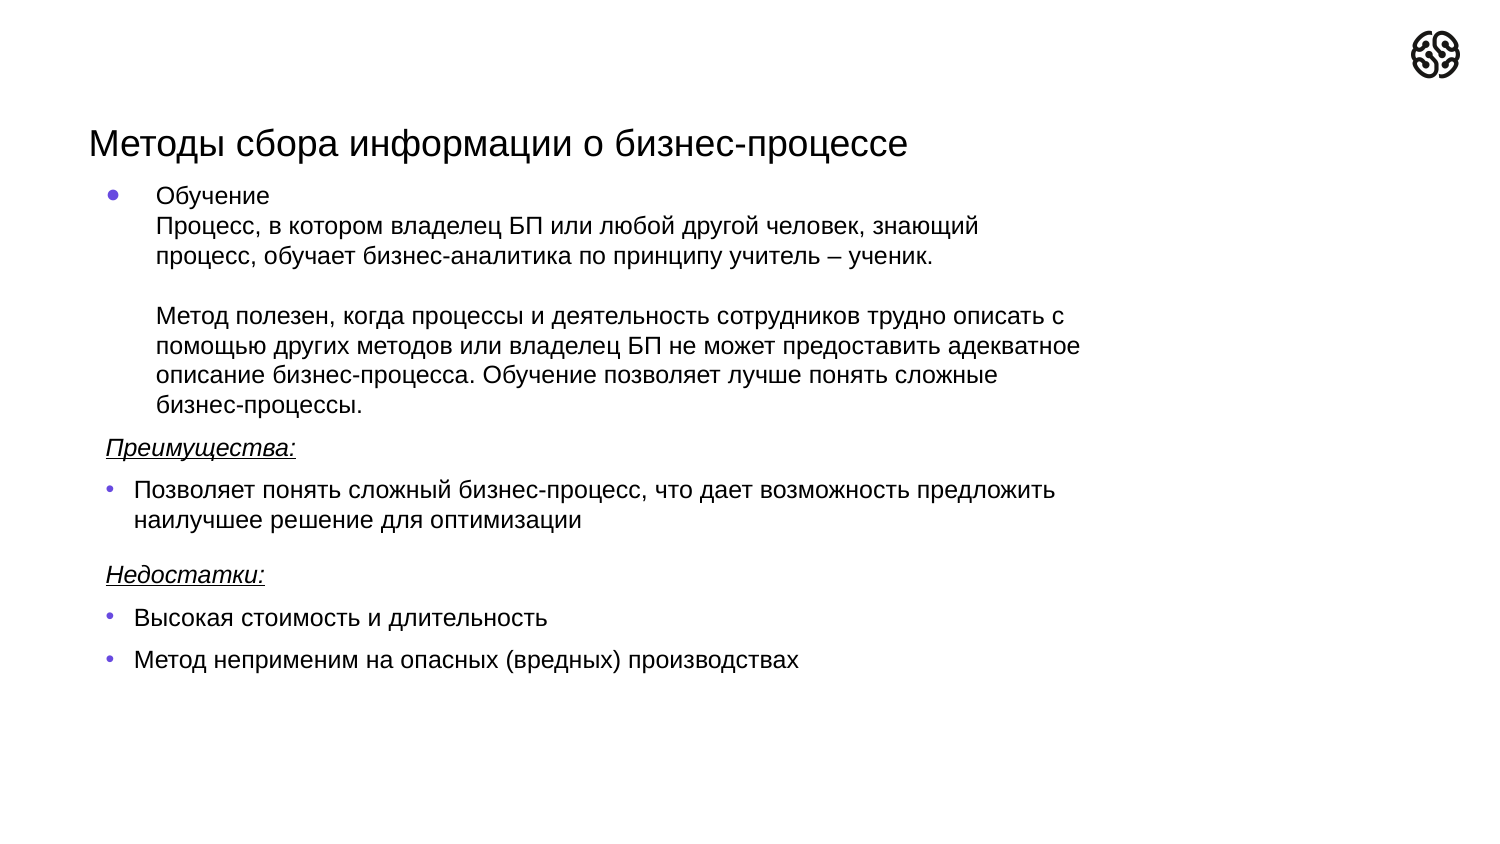

Методы сбора информации о бизнес-процессе
Обучение
Процесс, в котором владелец БП или любой другой человек, знающий процесс, обучает бизнес-аналитика по принципу учитель – ученик.
Метод полезен, когда процессы и деятельность сотрудников трудно описать с помощью других методов или владелец БП не может предоставить адекватное описание бизнес-процесса. Обучение позволяет лучше понять сложные бизнес-процессы.
Преимущества:
Позволяет понять сложный бизнес-процесс, что дает возможность предложить наилучшее решение для оптимизации
Недостатки:
Высокая стоимость и длительность
Метод неприменим на опасных (вредных) производствах